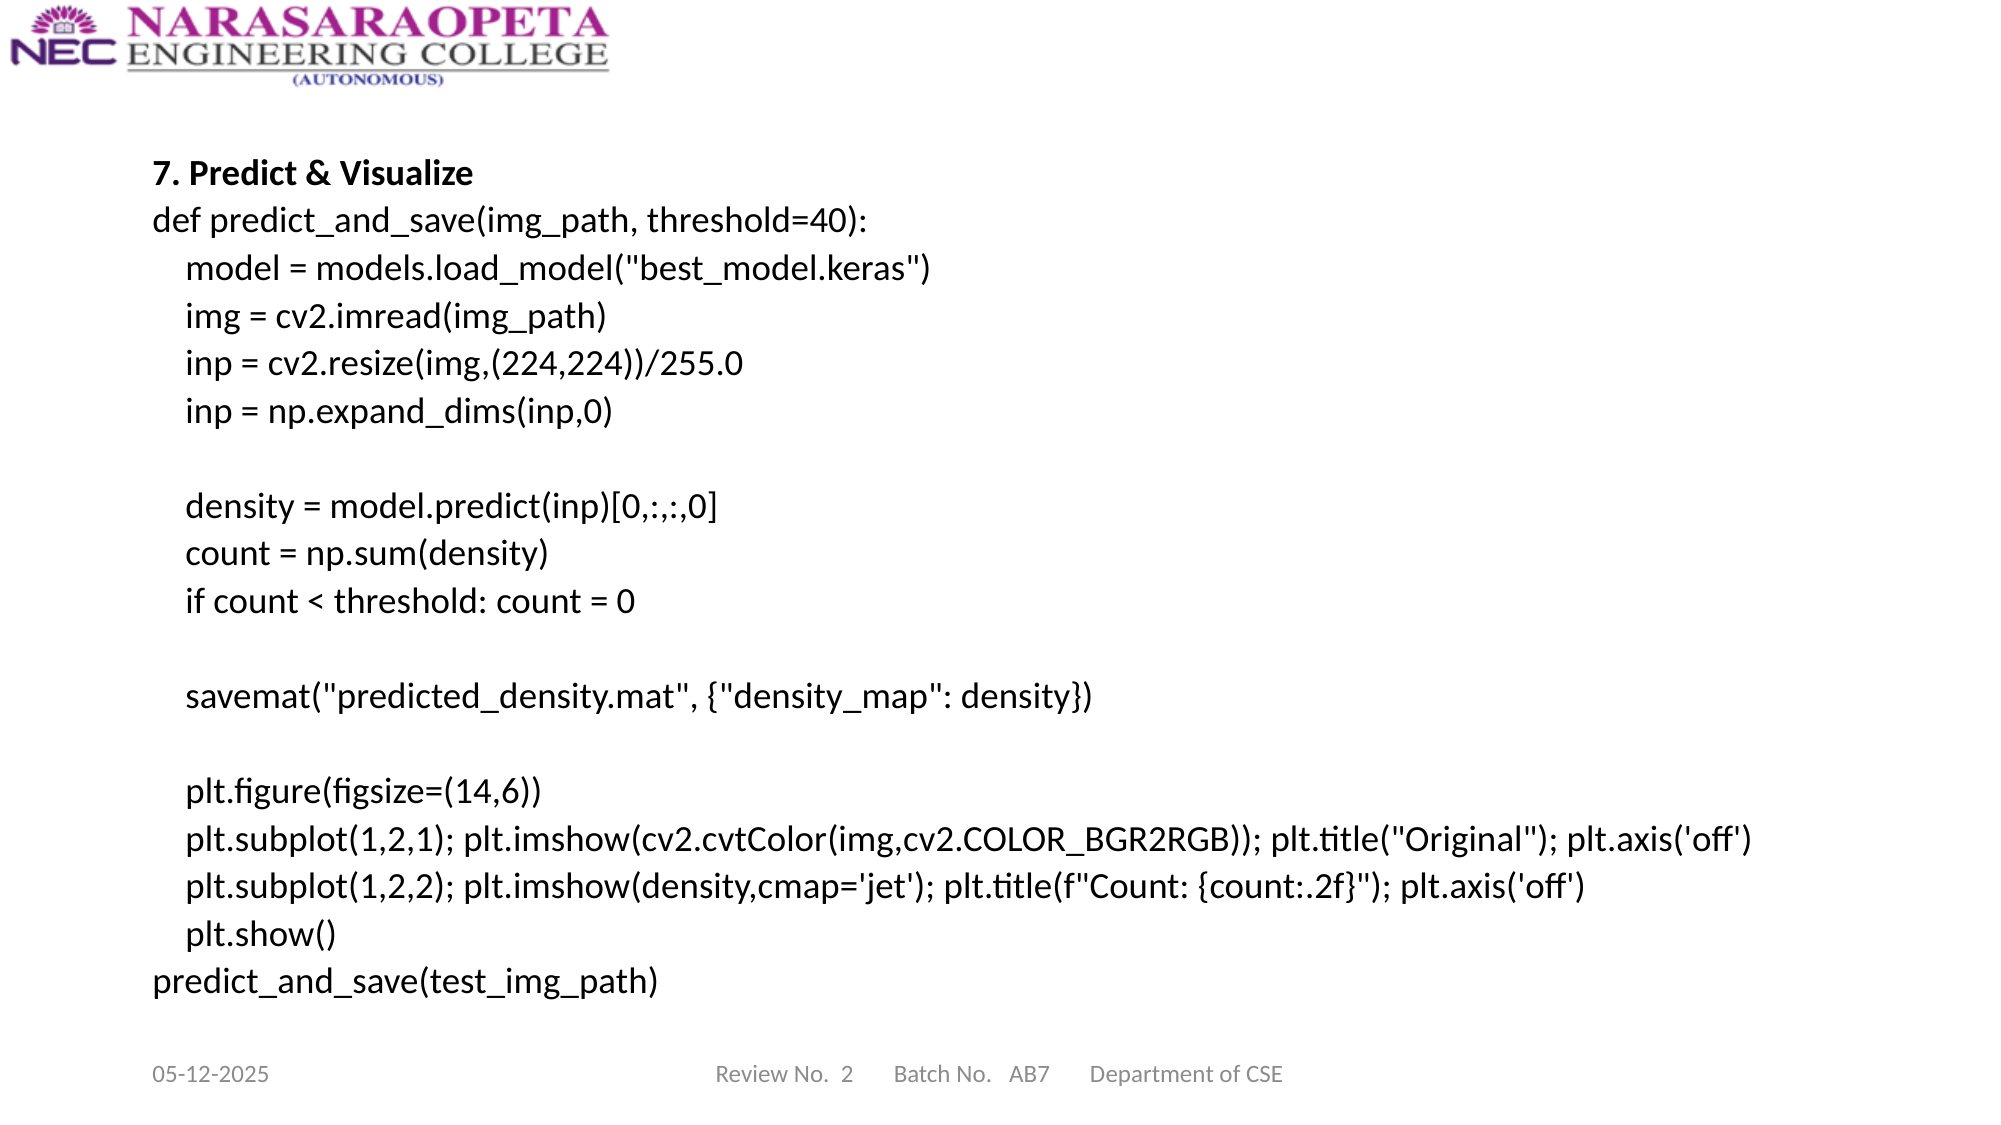

7. Predict & Visualize
def predict_and_save(img_path, threshold=40):
    model = models.load_model("best_model.keras")
    img = cv2.imread(img_path)
    inp = cv2.resize(img,(224,224))/255.0
    inp = np.expand_dims(inp,0)

    density = model.predict(inp)[0,:,:,0]
    count = np.sum(density)
    if count < threshold: count = 0

    savemat("predicted_density.mat", {"density_map": density})

    plt.figure(figsize=(14,6))
    plt.subplot(1,2,1); plt.imshow(cv2.cvtColor(img,cv2.COLOR_BGR2RGB)); plt.title("Original"); plt.axis('off')
    plt.subplot(1,2,2); plt.imshow(density,cmap='jet'); plt.title(f"Count: {count:.2f}"); plt.axis('off')
    plt.show()
predict_and_save(test_img_path)
05-12-2025
Review No.  2       Batch No.   AB7       Department of CSE
28